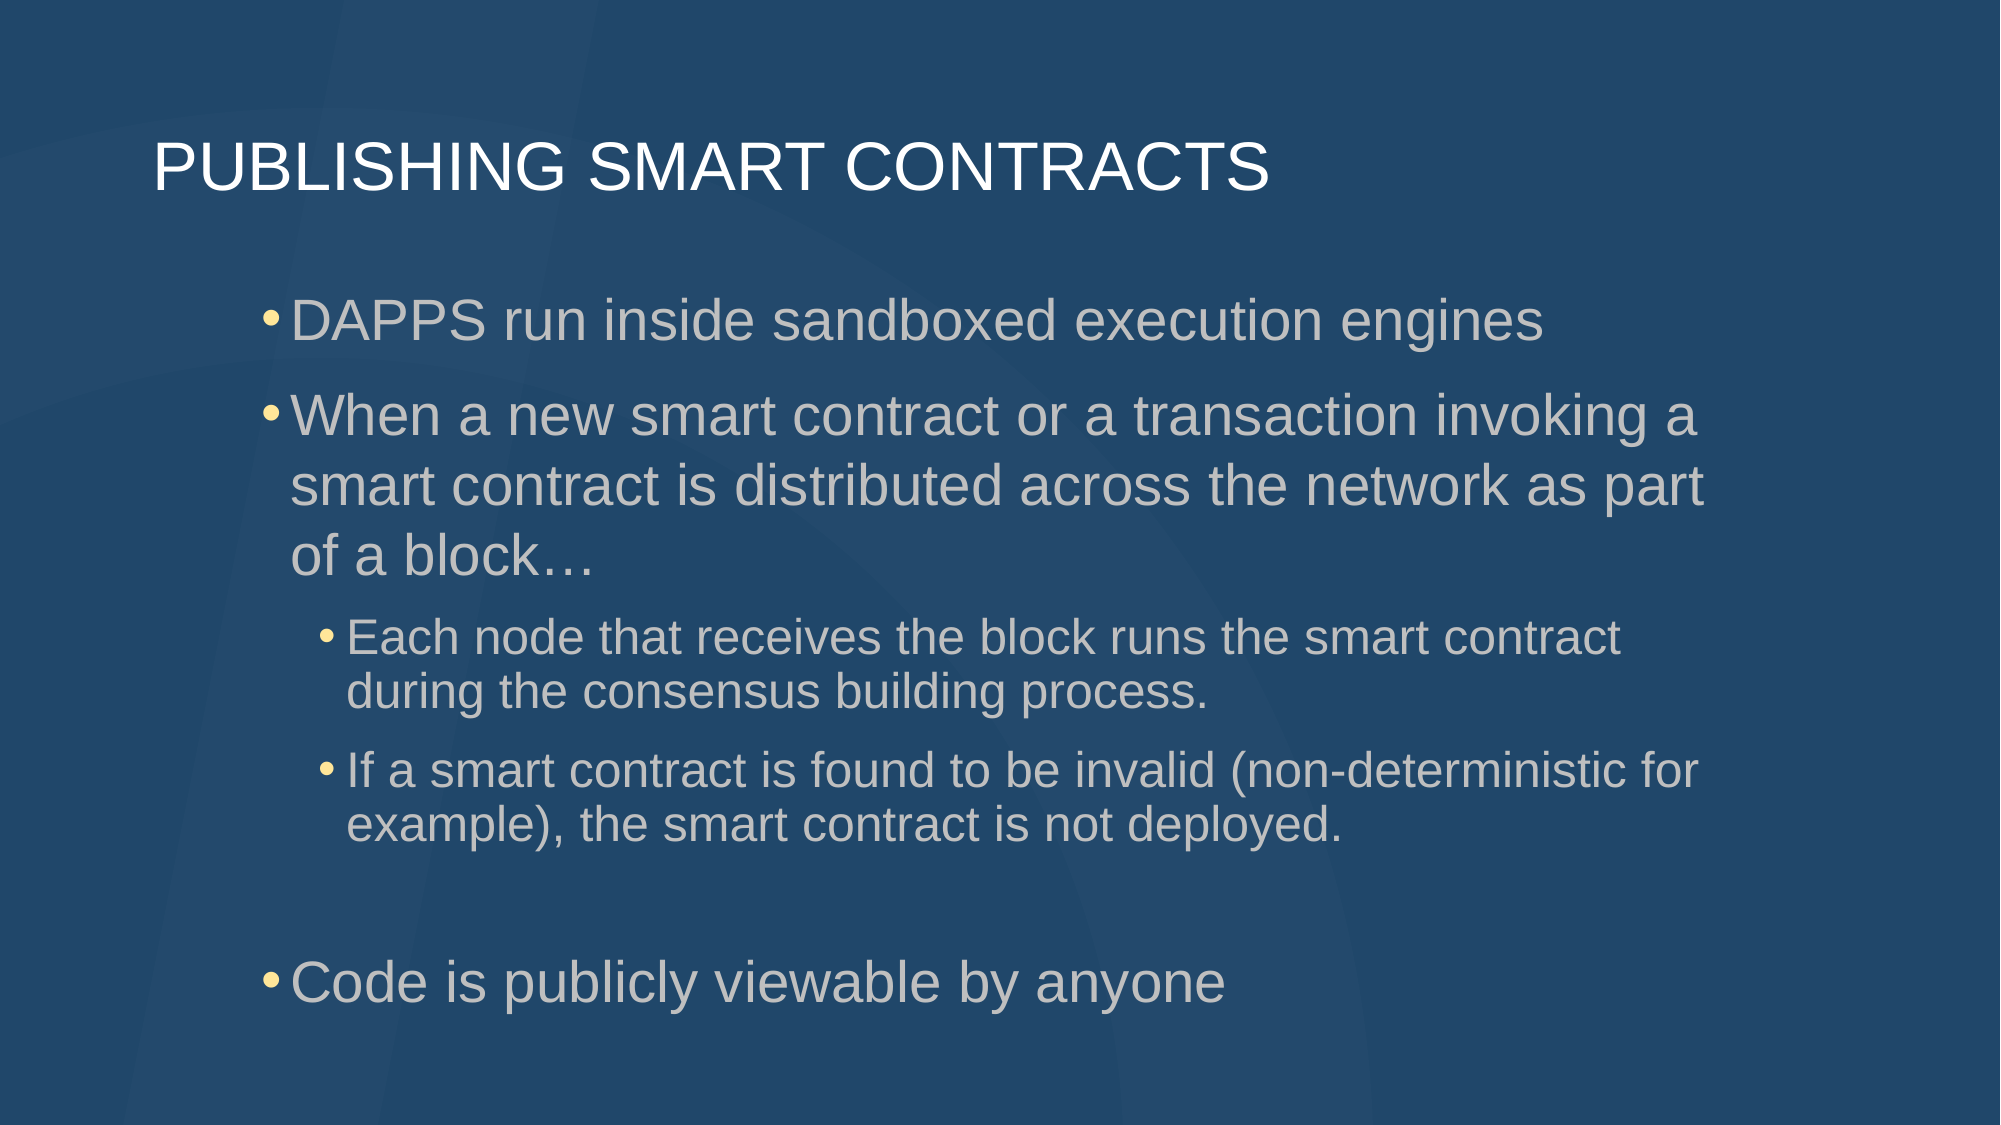

# PUBLISHING SMART CONTRACTS
DAPPS run inside sandboxed execution engines
When a new smart contract or a transaction invoking a smart contract is distributed across the network as part of a block…
Each node that receives the block runs the smart contract during the consensus building process.
If a smart contract is found to be invalid (non-deterministic for example), the smart contract is not deployed.

Code is publicly viewable by anyone